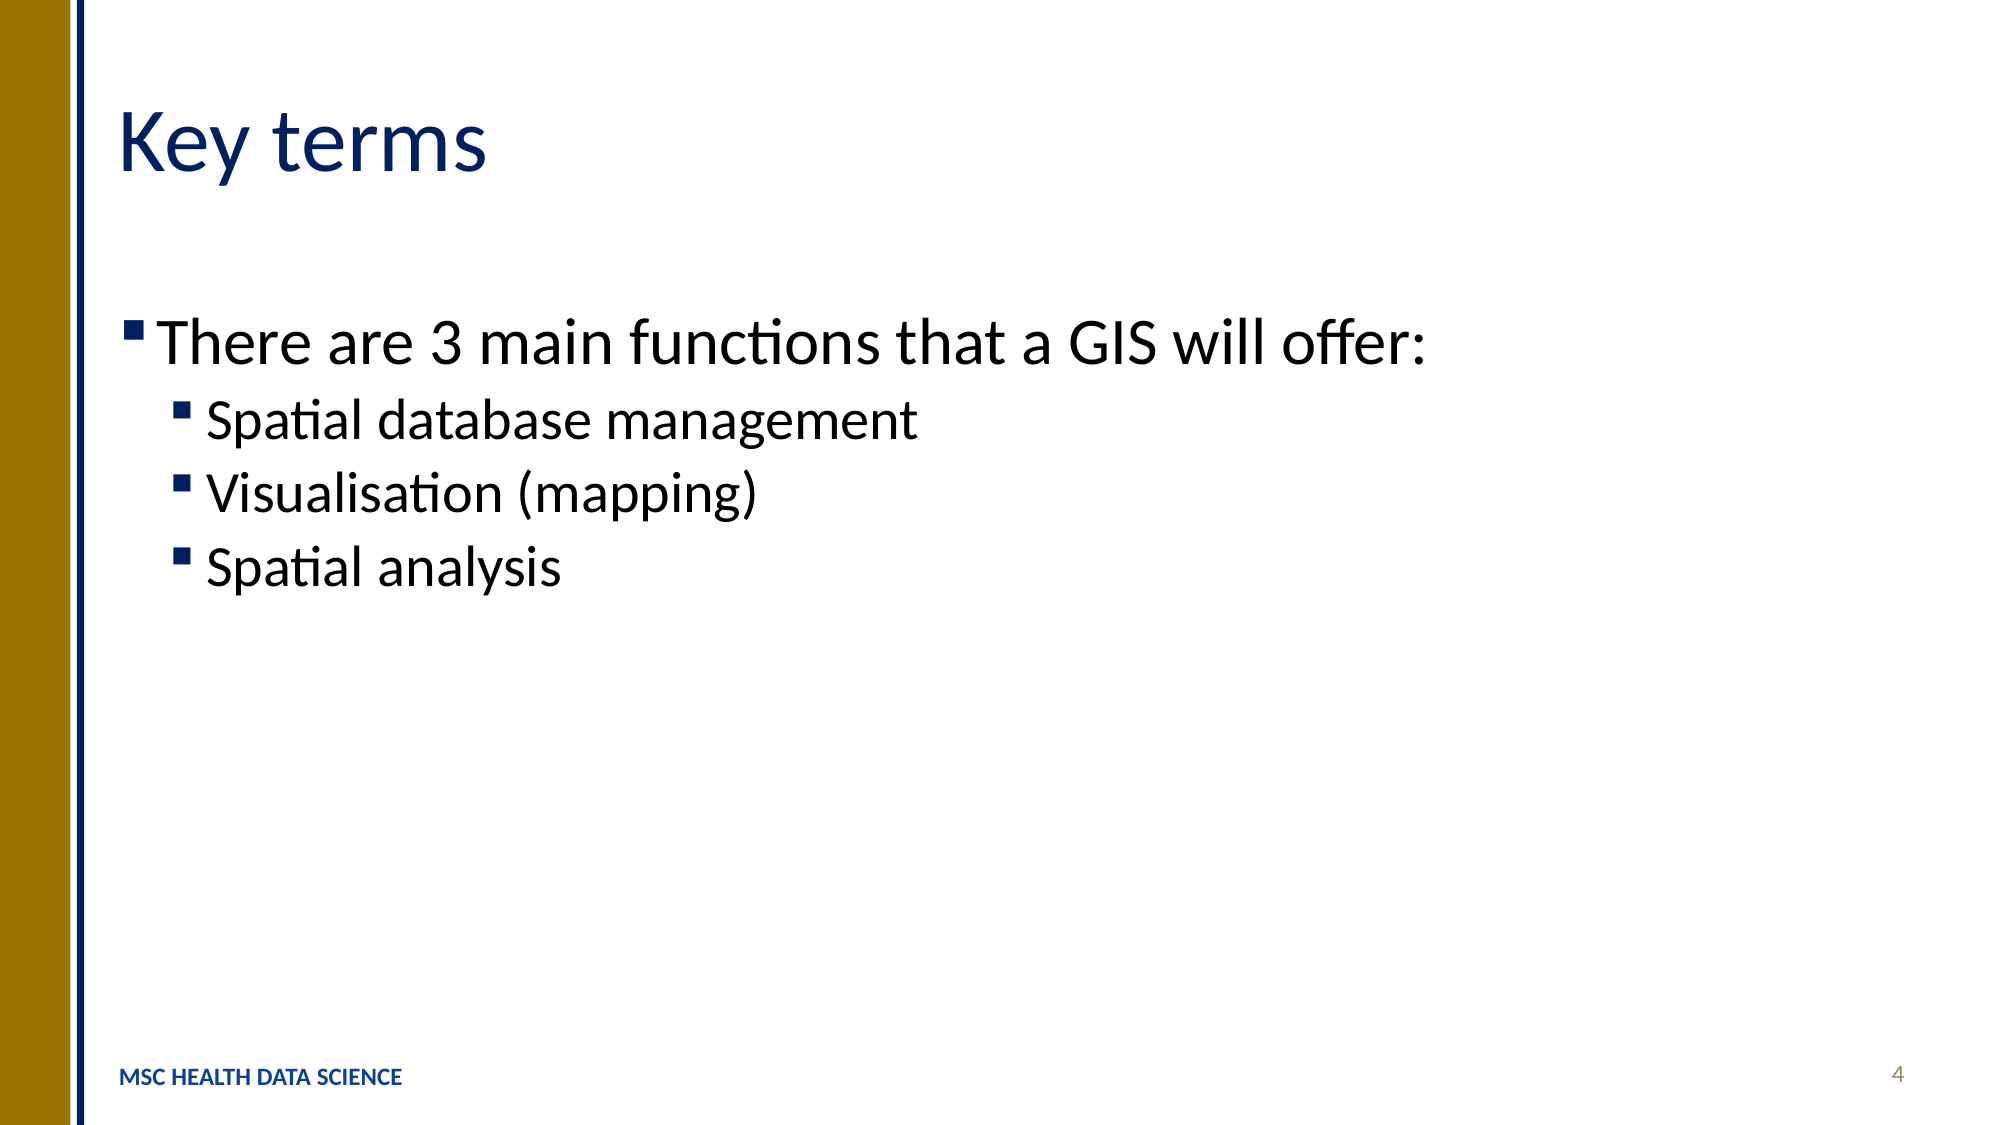

# Key terms
There are 3 main functions that a GIS will offer:
Spatial database management
Visualisation (mapping)
Spatial analysis
4
MSC HEALTH DATA SCIENCE